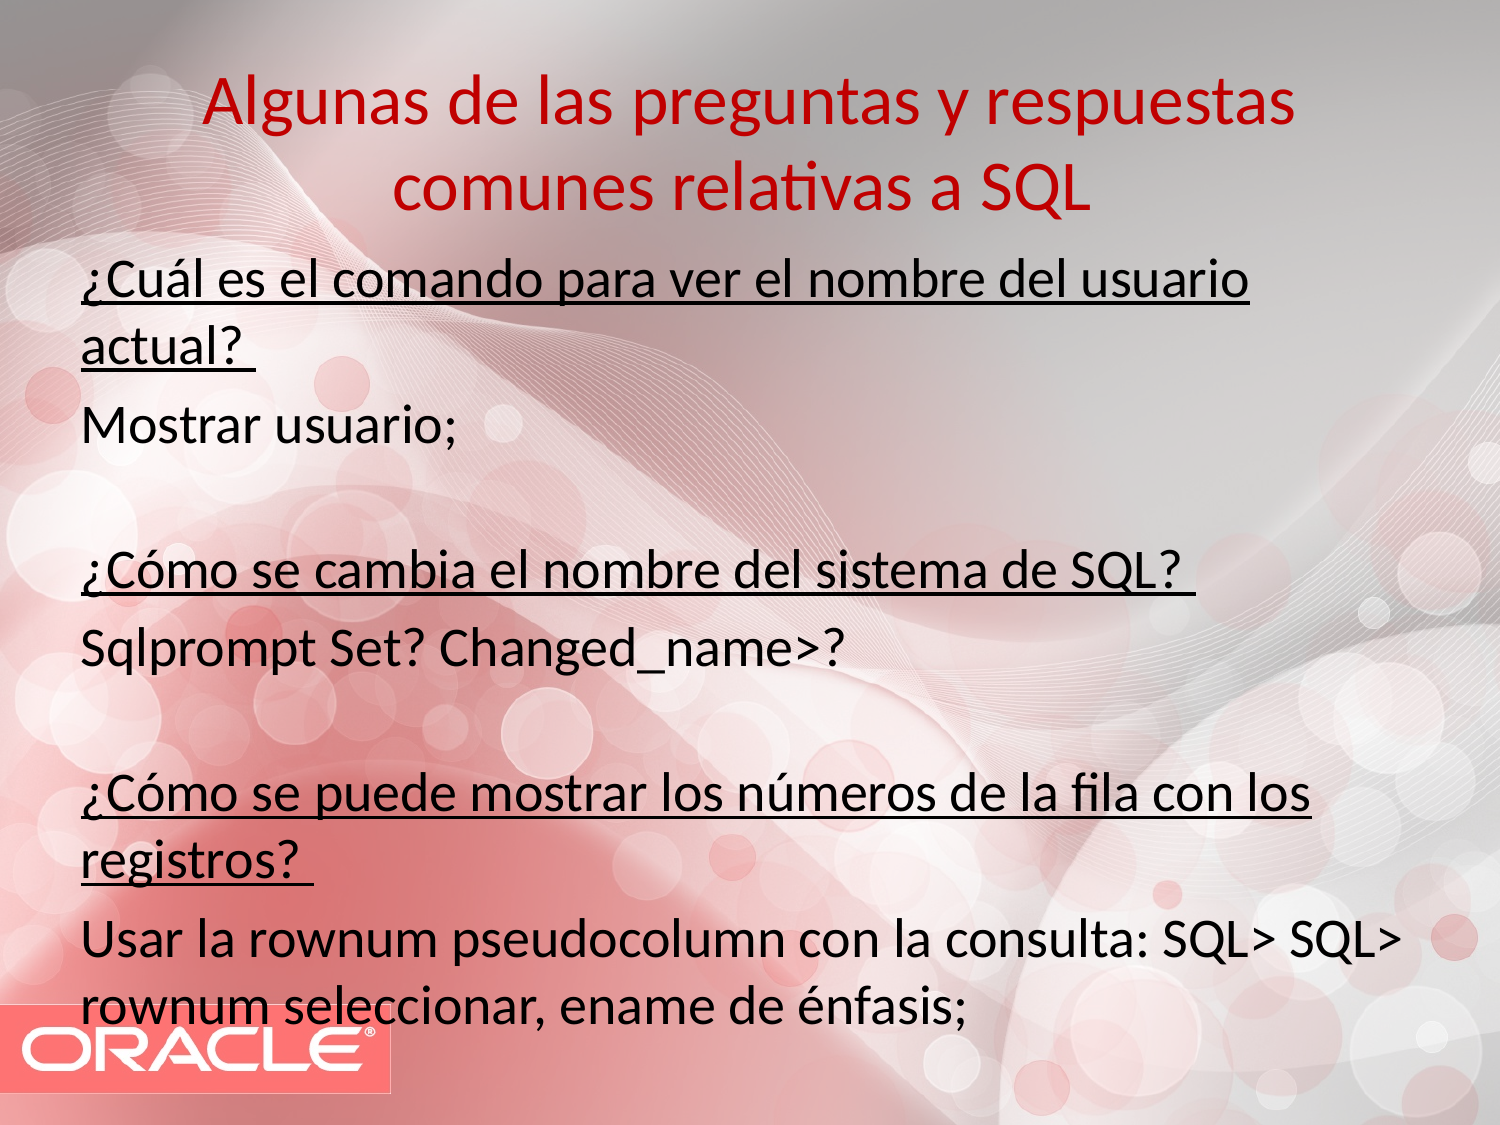

# Algunas de las preguntas y respuestas comunes relativas a SQL
¿Cuál es el comando para ver el nombre del usuario actual?
Mostrar usuario;
¿Cómo se cambia el nombre del sistema de SQL?
Sqlprompt Set? Changed_name>?
¿Cómo se puede mostrar los números de la fila con los registros?
Usar la rownum pseudocolumn con la consulta: SQL> SQL> rownum seleccionar, ename de énfasis;